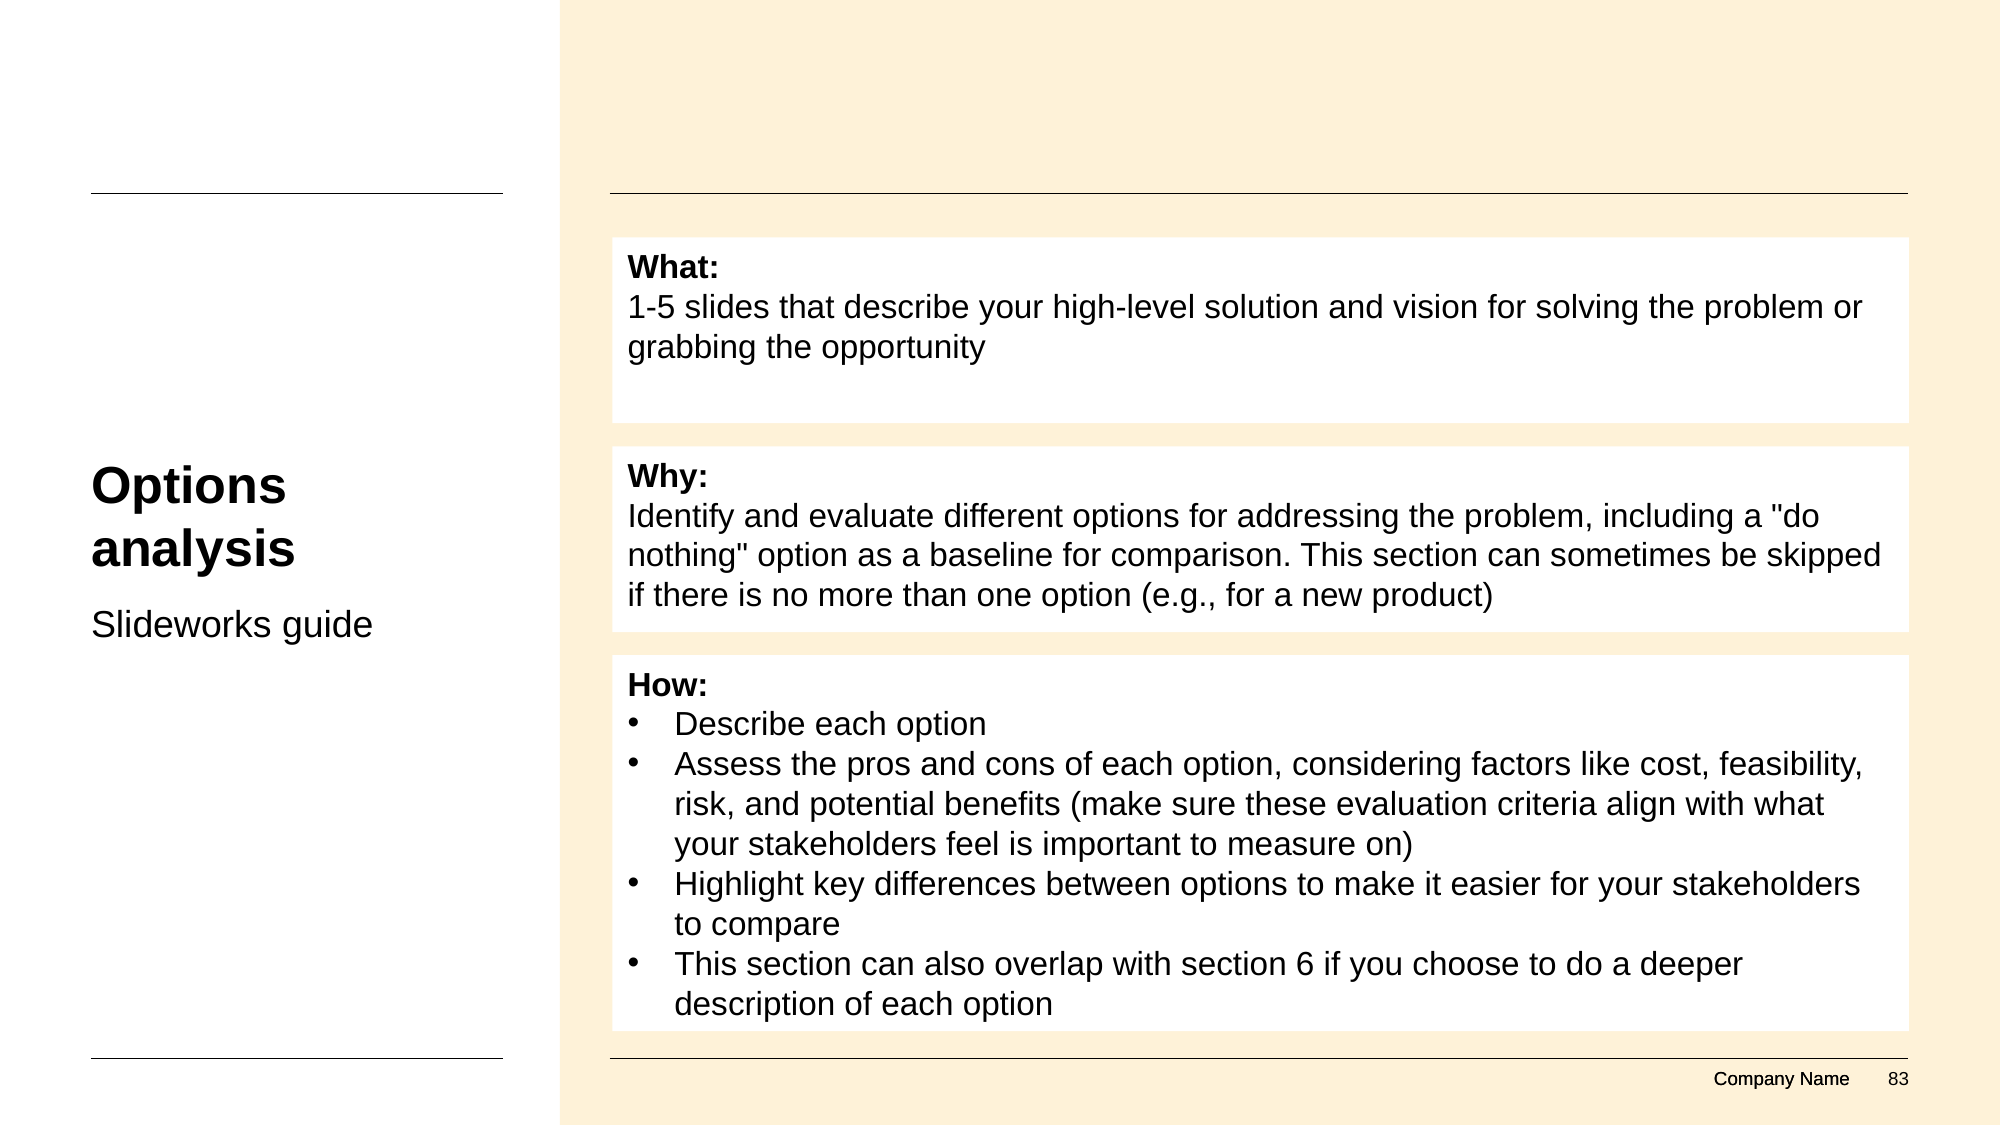

What:
1-5 slides that describe your high-level solution and vision for solving the problem or grabbing the opportunity
# Options analysis
Why:
Identify and evaluate different options for addressing the problem, including a "do nothing" option as a baseline for comparison. This section can sometimes be skipped if there is no more than one option (e.g., for a new product)
Slideworks guide
How:
Describe each option
Assess the pros and cons of each option, considering factors like cost, feasibility, risk, and potential benefits (make sure these evaluation criteria align with what your stakeholders feel is important to measure on)
Highlight key differences between options to make it easier for your stakeholders to compare
This section can also overlap with section 6 if you choose to do a deeper description of each option